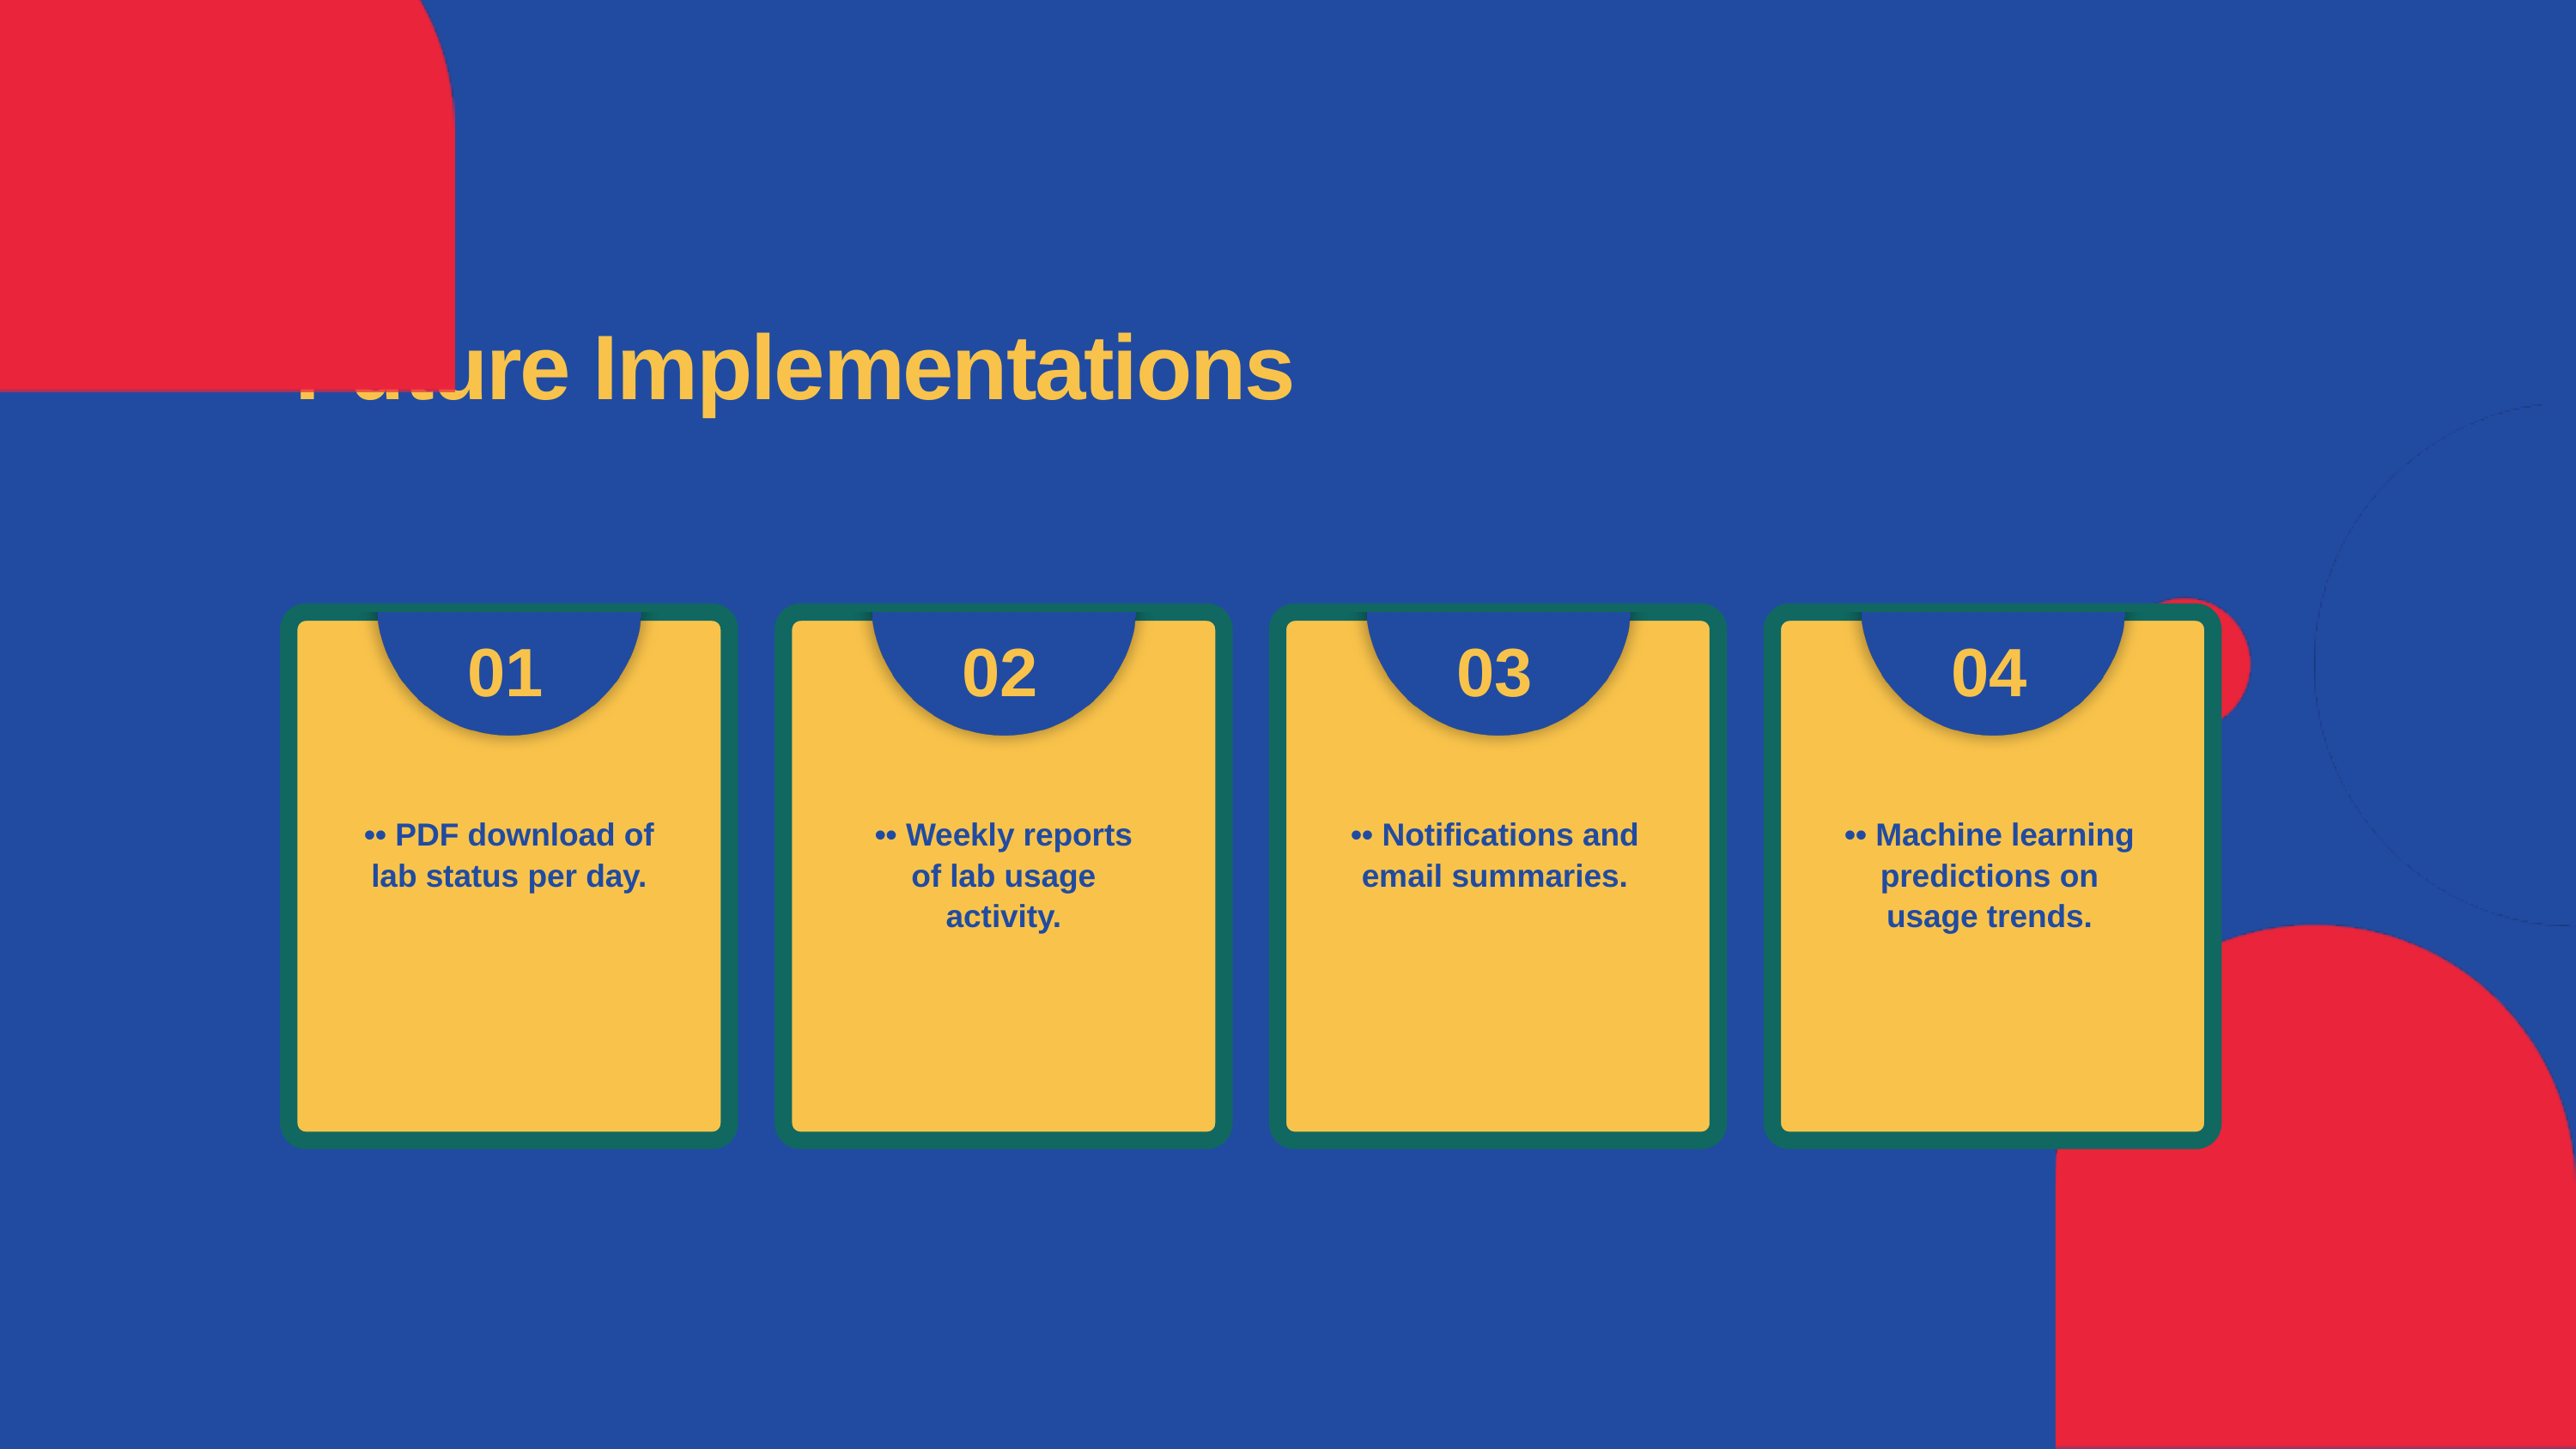

Future Implementations

01
02
03
04
•• PDF download of lab status per day.

•• Weekly reports of lab usage activity.

•• Notifications and email summaries.

•• Machine learning predictions on usage trends.